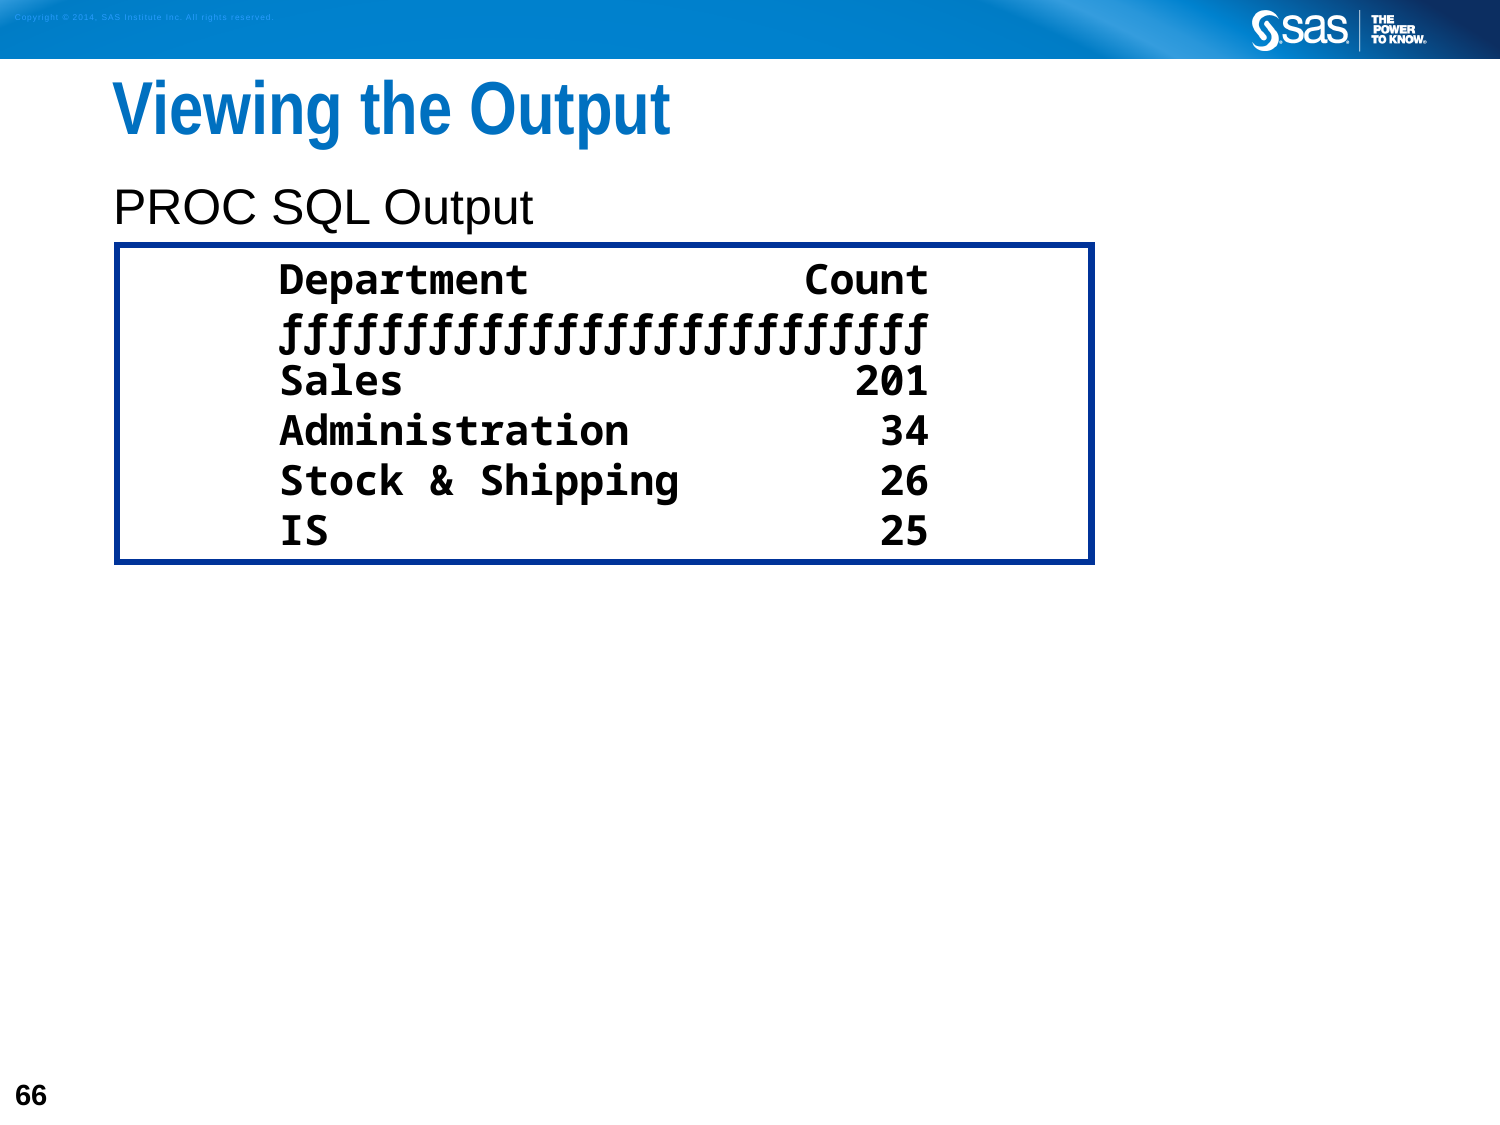

# Viewing the Output

PROC SQL Output
Department           Count
ƒƒƒƒƒƒƒƒƒƒƒƒƒƒƒƒƒƒƒƒƒƒƒƒƒƒ
Sales                  201
Administration          34
Stock & Shipping        26
IS                      25